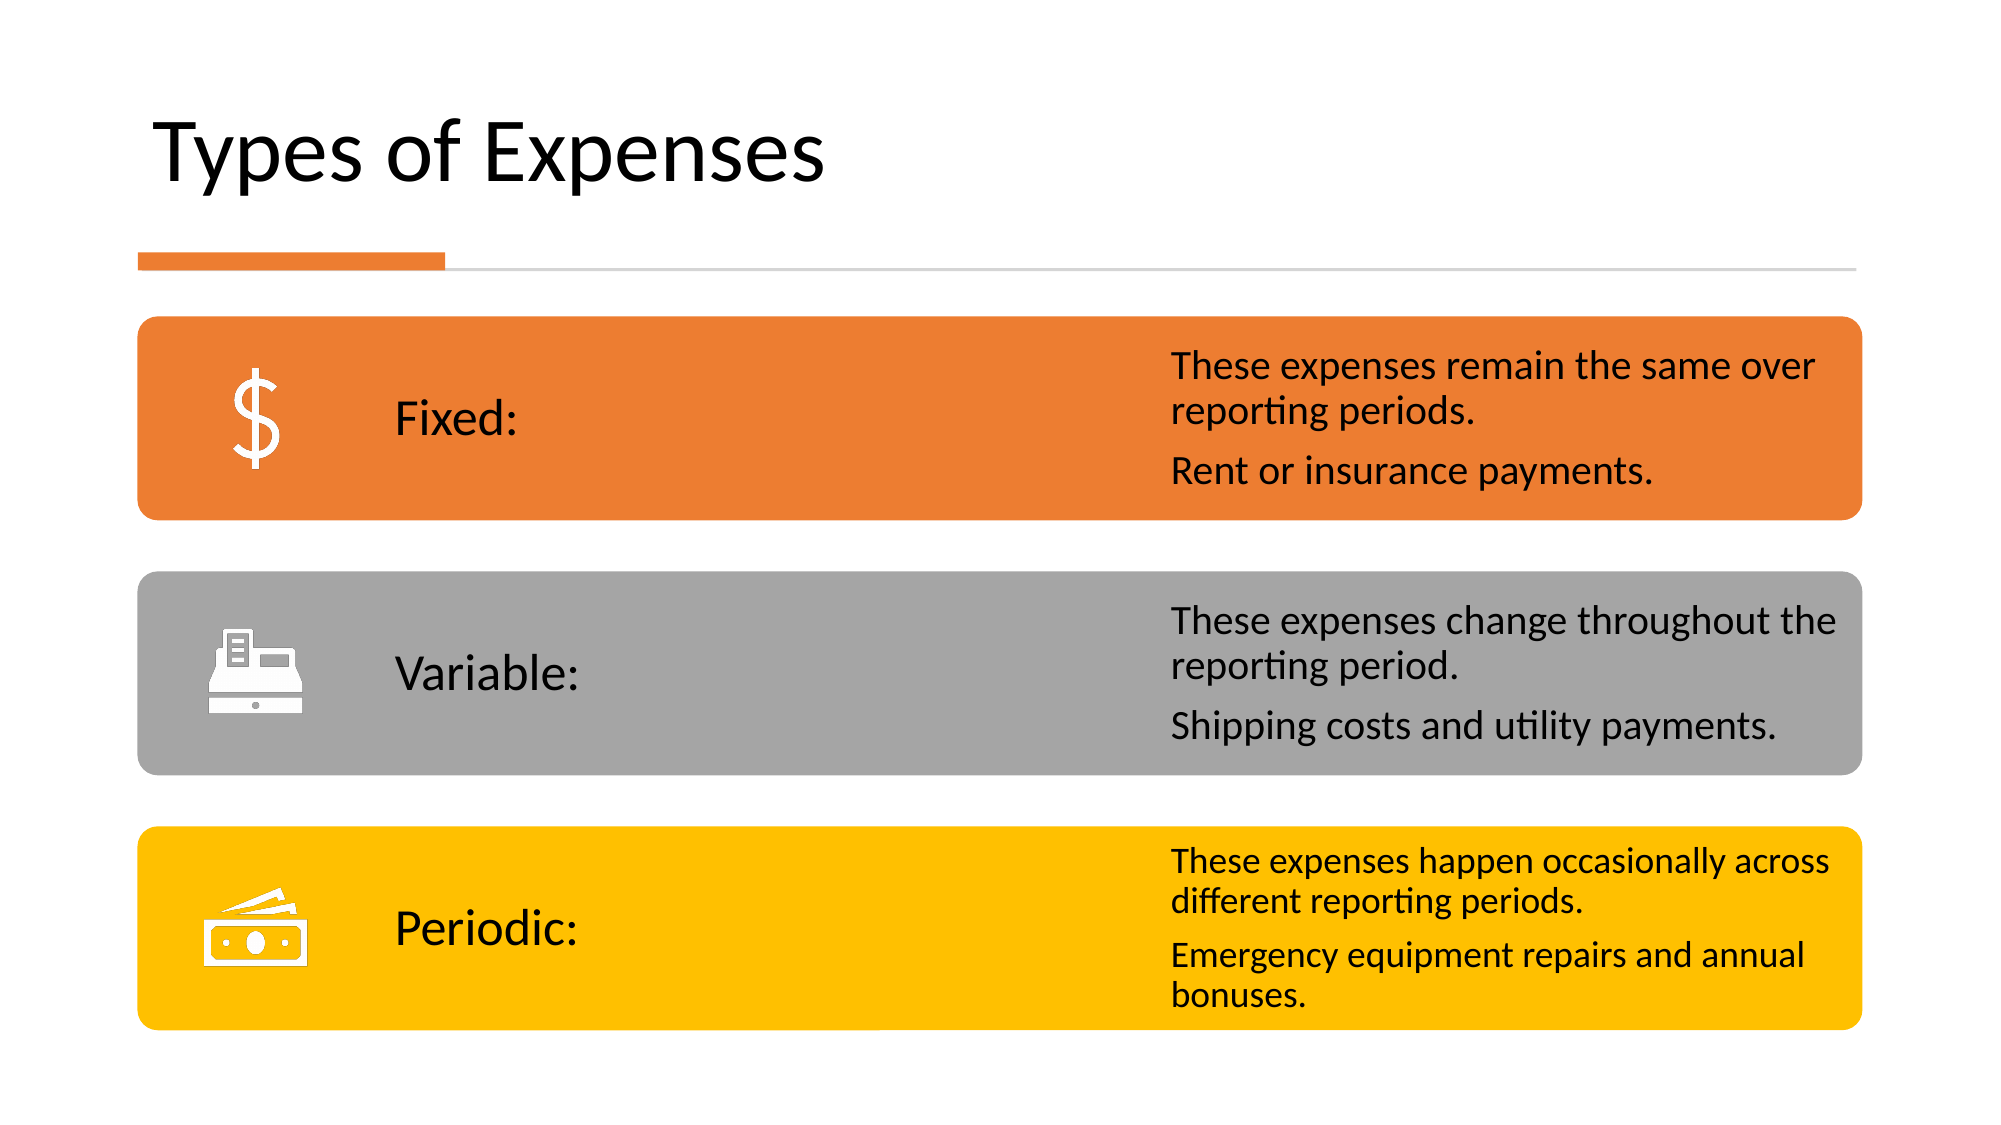

# Types of Expenses

Fixed:
These expenses remain the same over reporting periods.
Rent or insurance payments.
Variable:
These expenses change throughout the reporting period.
Shipping costs and utility payments.
Periodic:
These expenses happen occasionally across different reporting periods.
Emergency equipment repairs and annual bonuses.